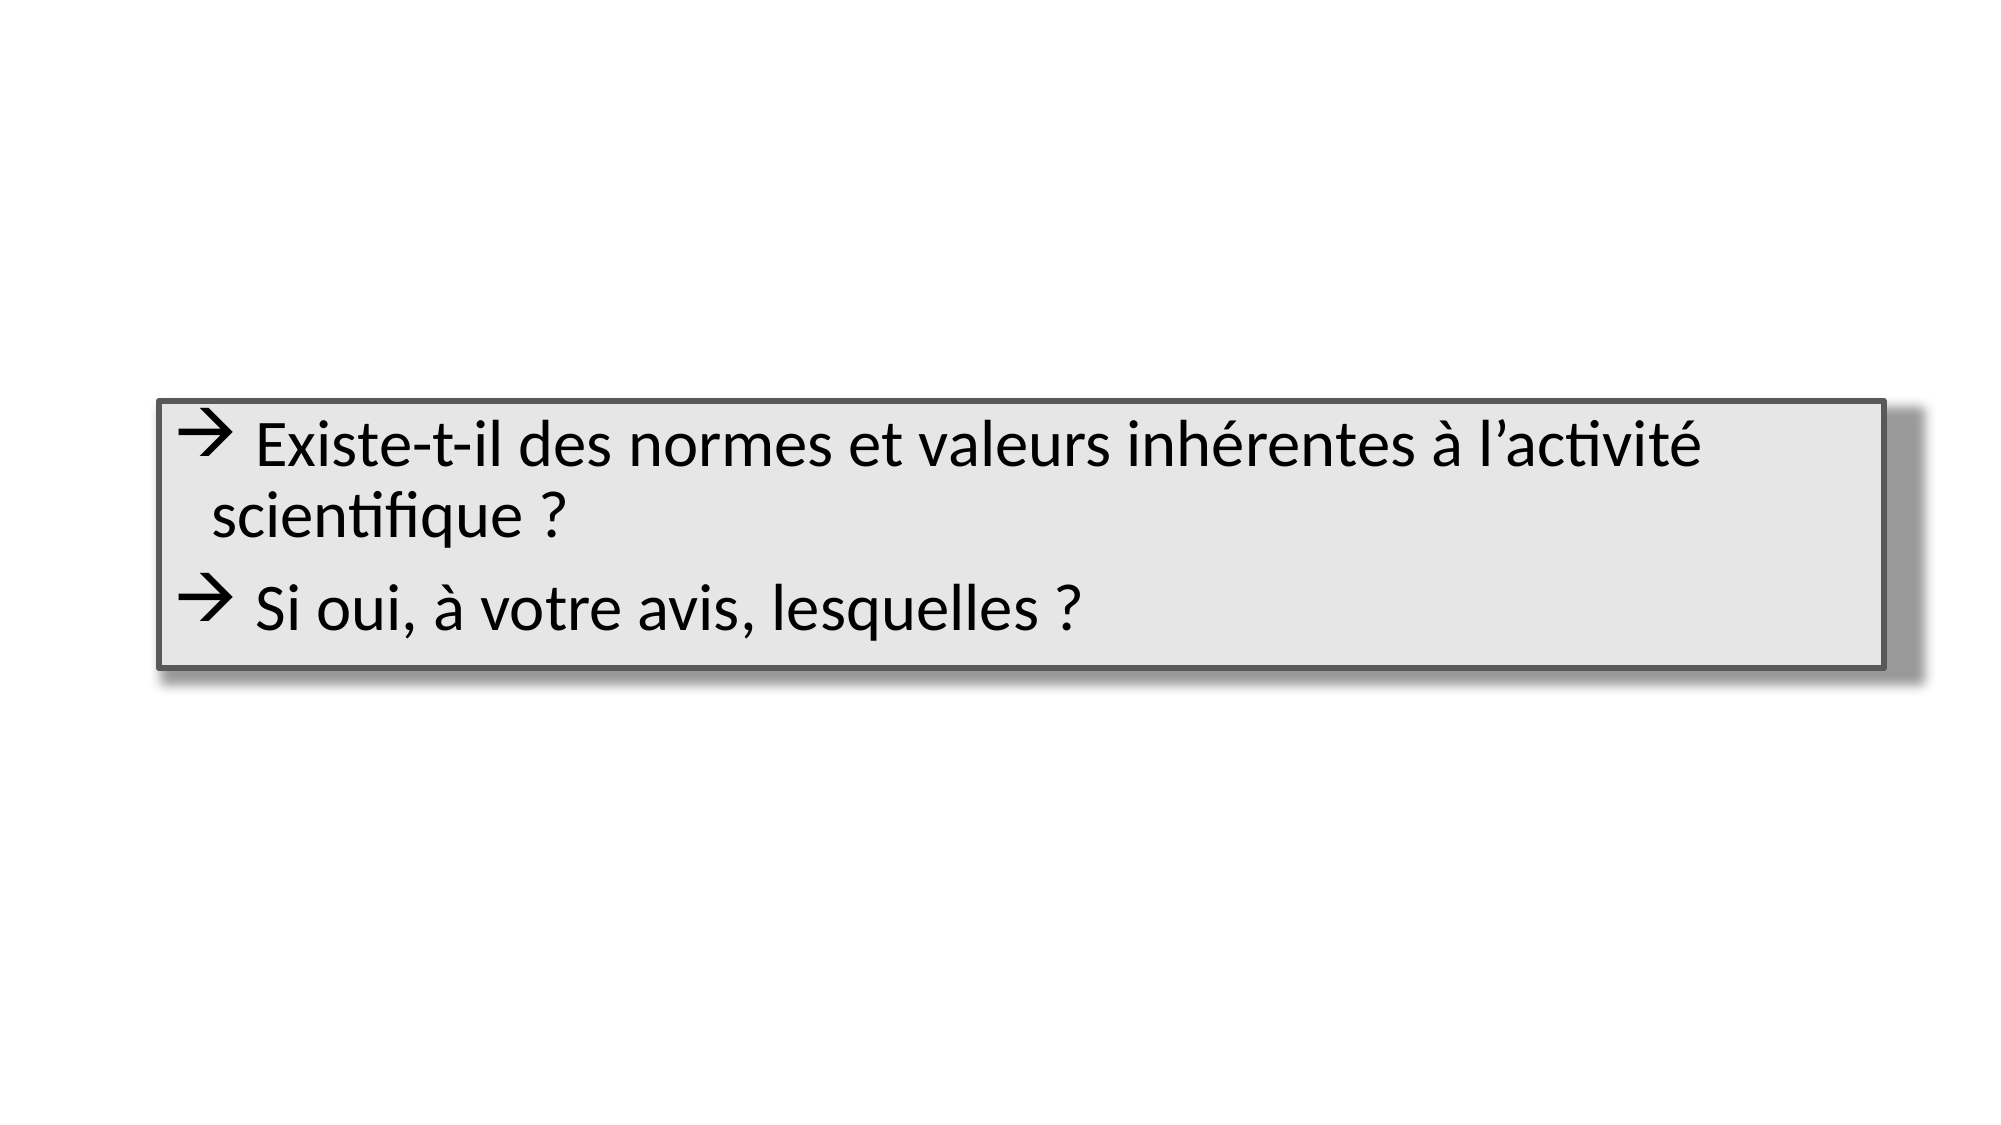

Existe-t-il des normes et valeurs inhérentes à l’activité scientifique ?
 Si oui, à votre avis, lesquelles ?